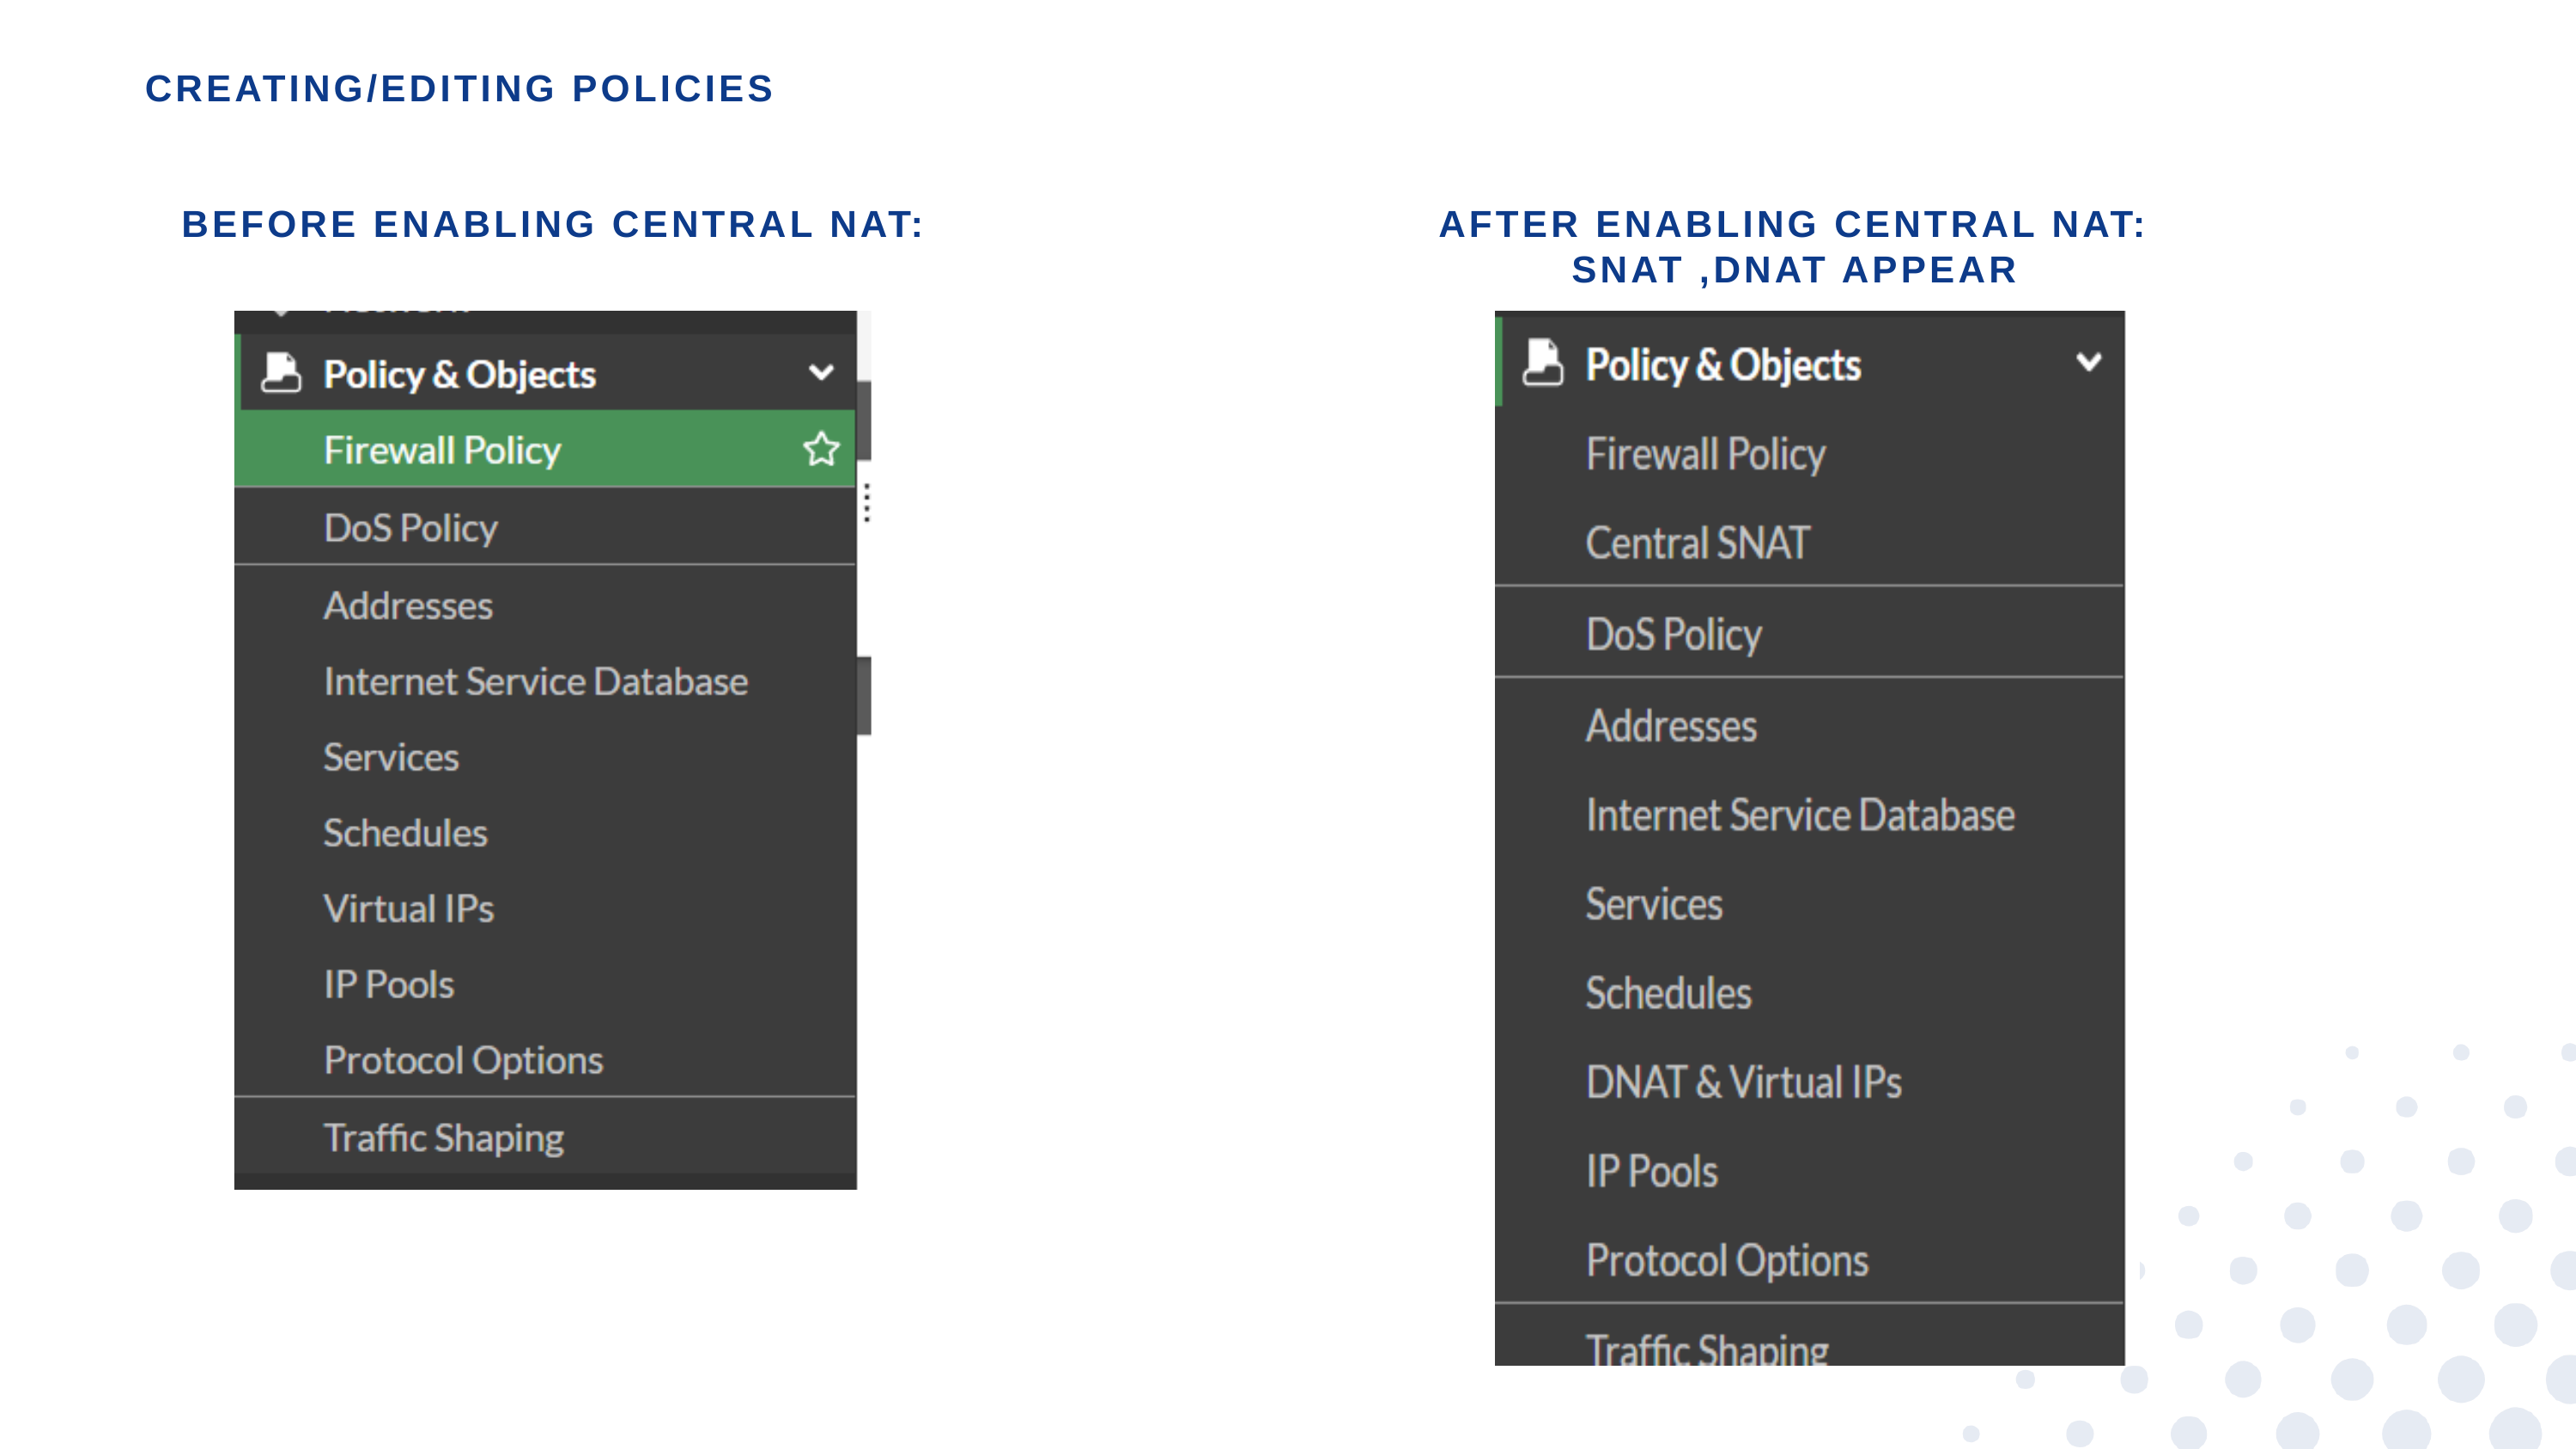

CREATING/EDITING POLICIES
AFTER ENABLING CENTRAL NAT: SNAT ,DNAT APPEAR
BEFORE ENABLING CENTRAL NAT: